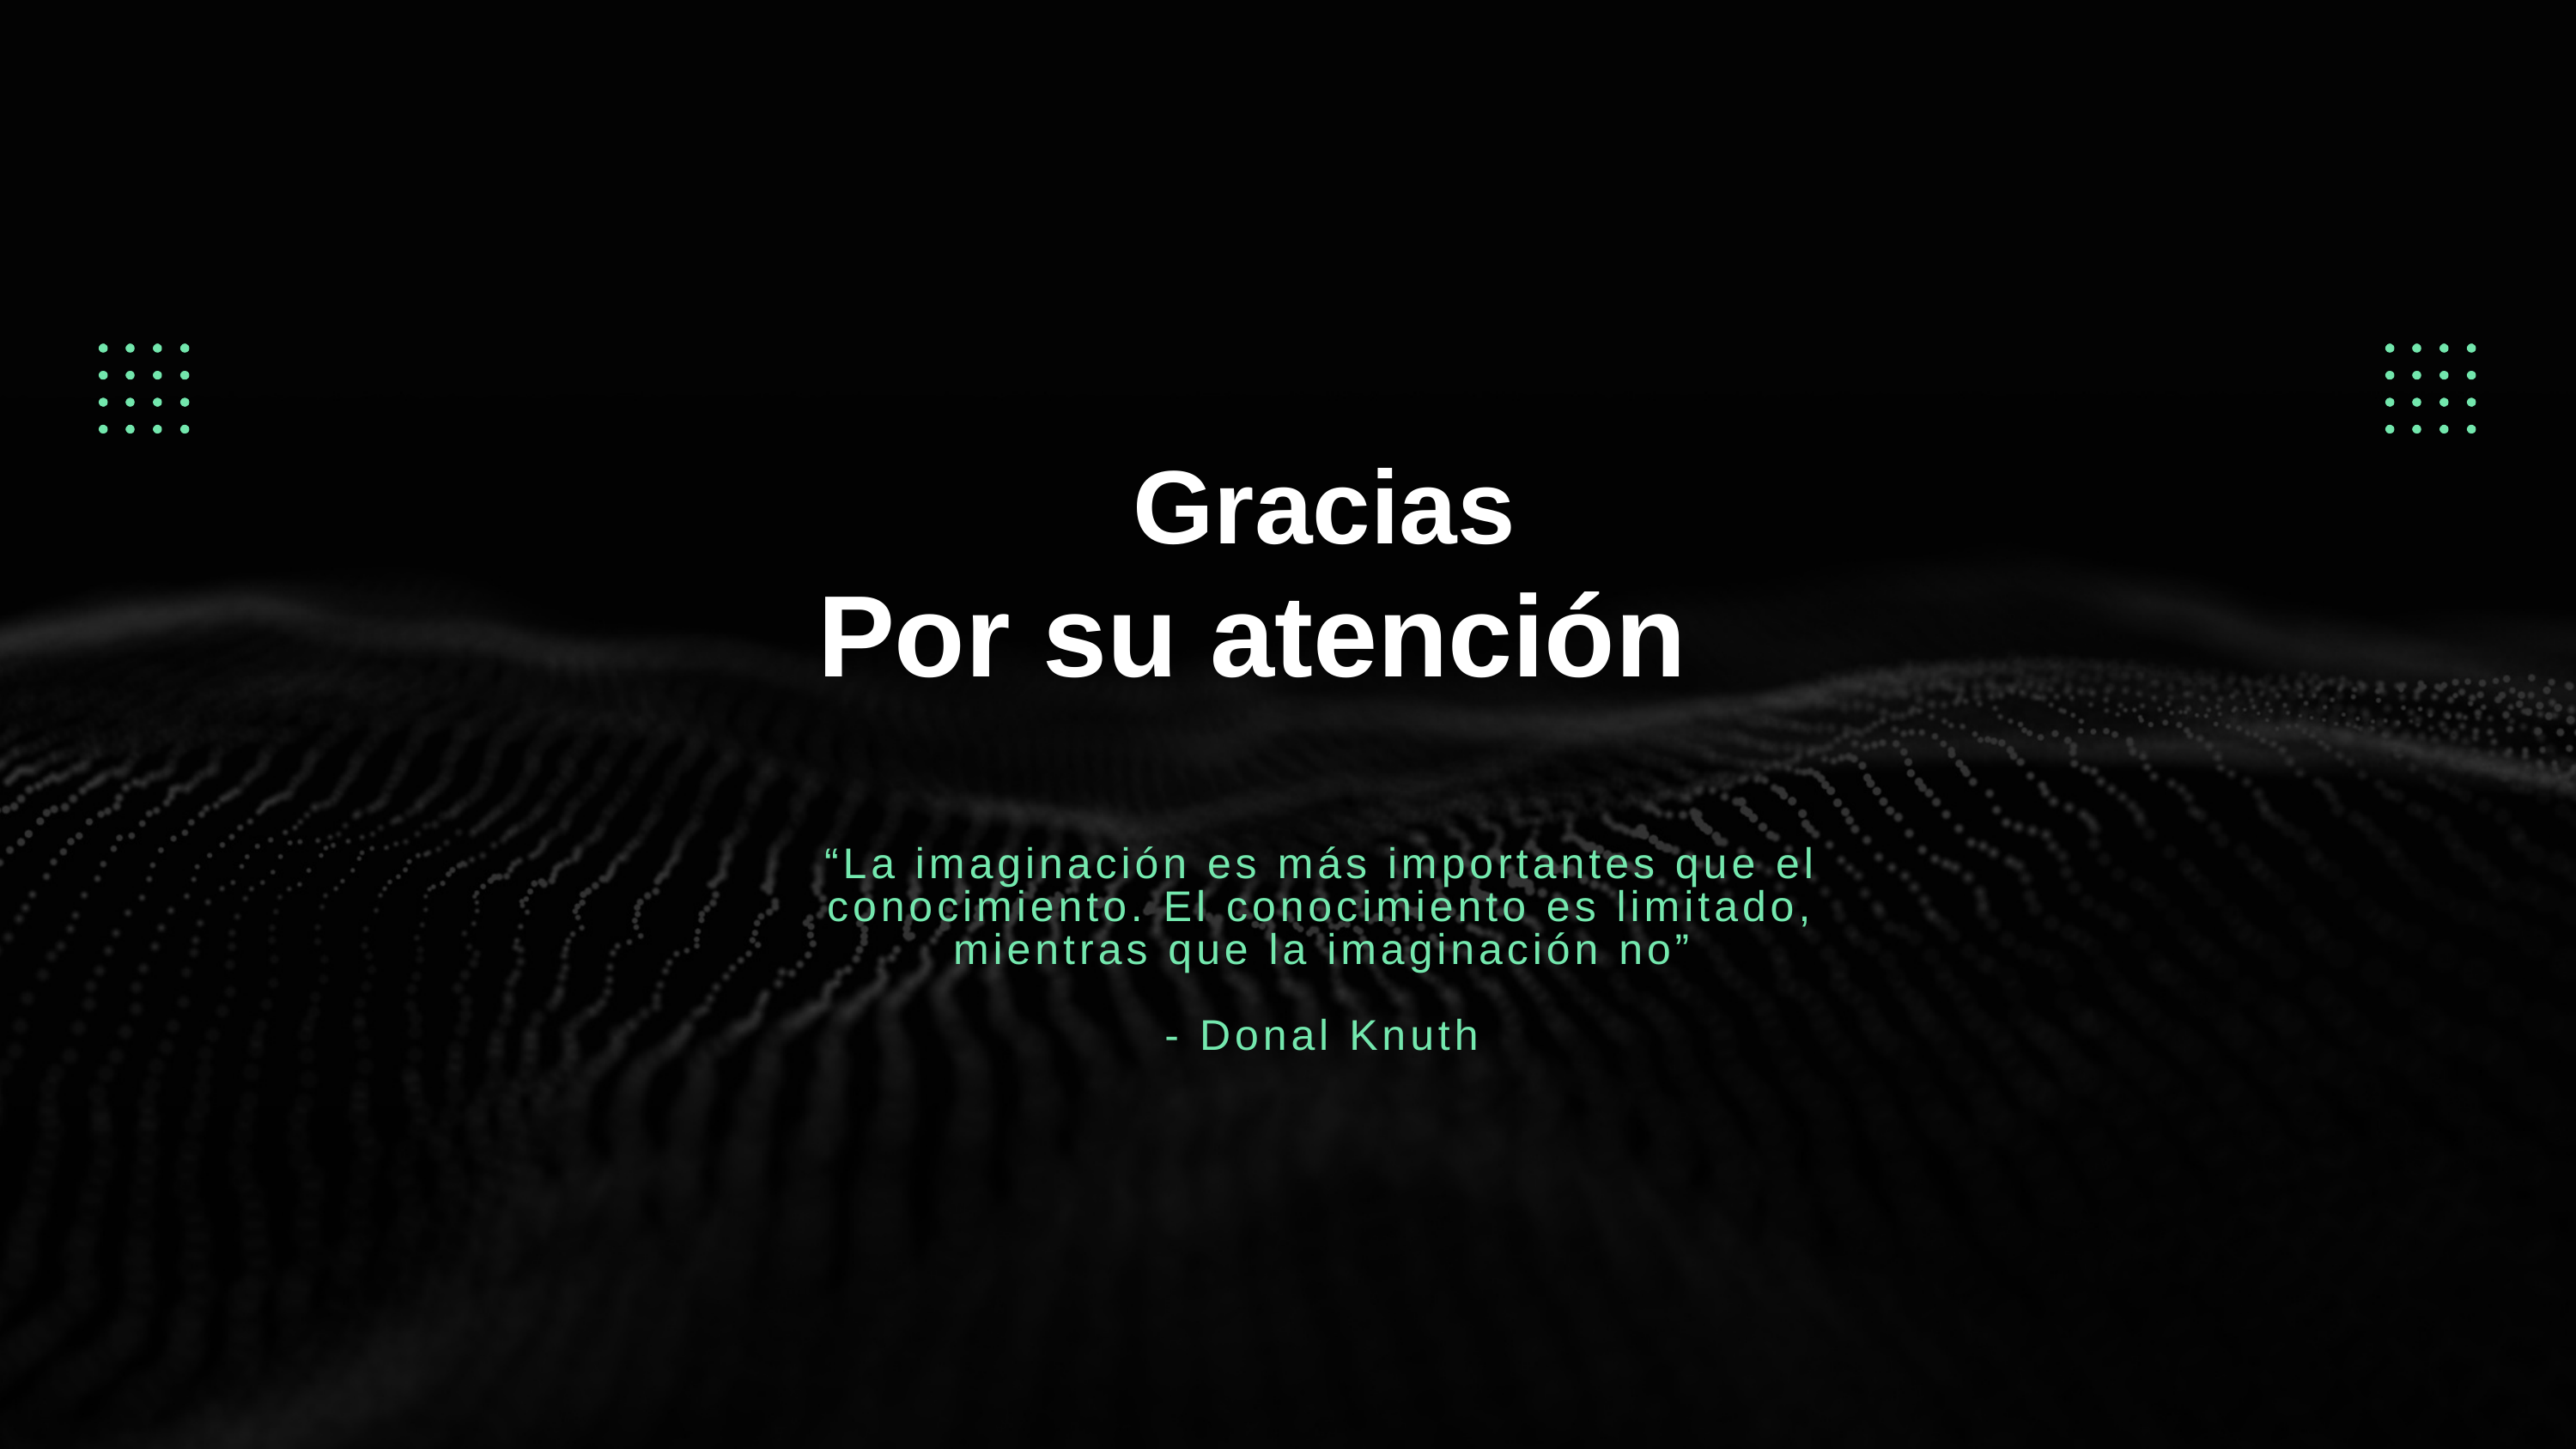

Gracias
Por su atención
“La imaginación es más importantes que el conocimiento. El conocimiento es limitado, mientras que la imaginación no”

- Donal Knuth